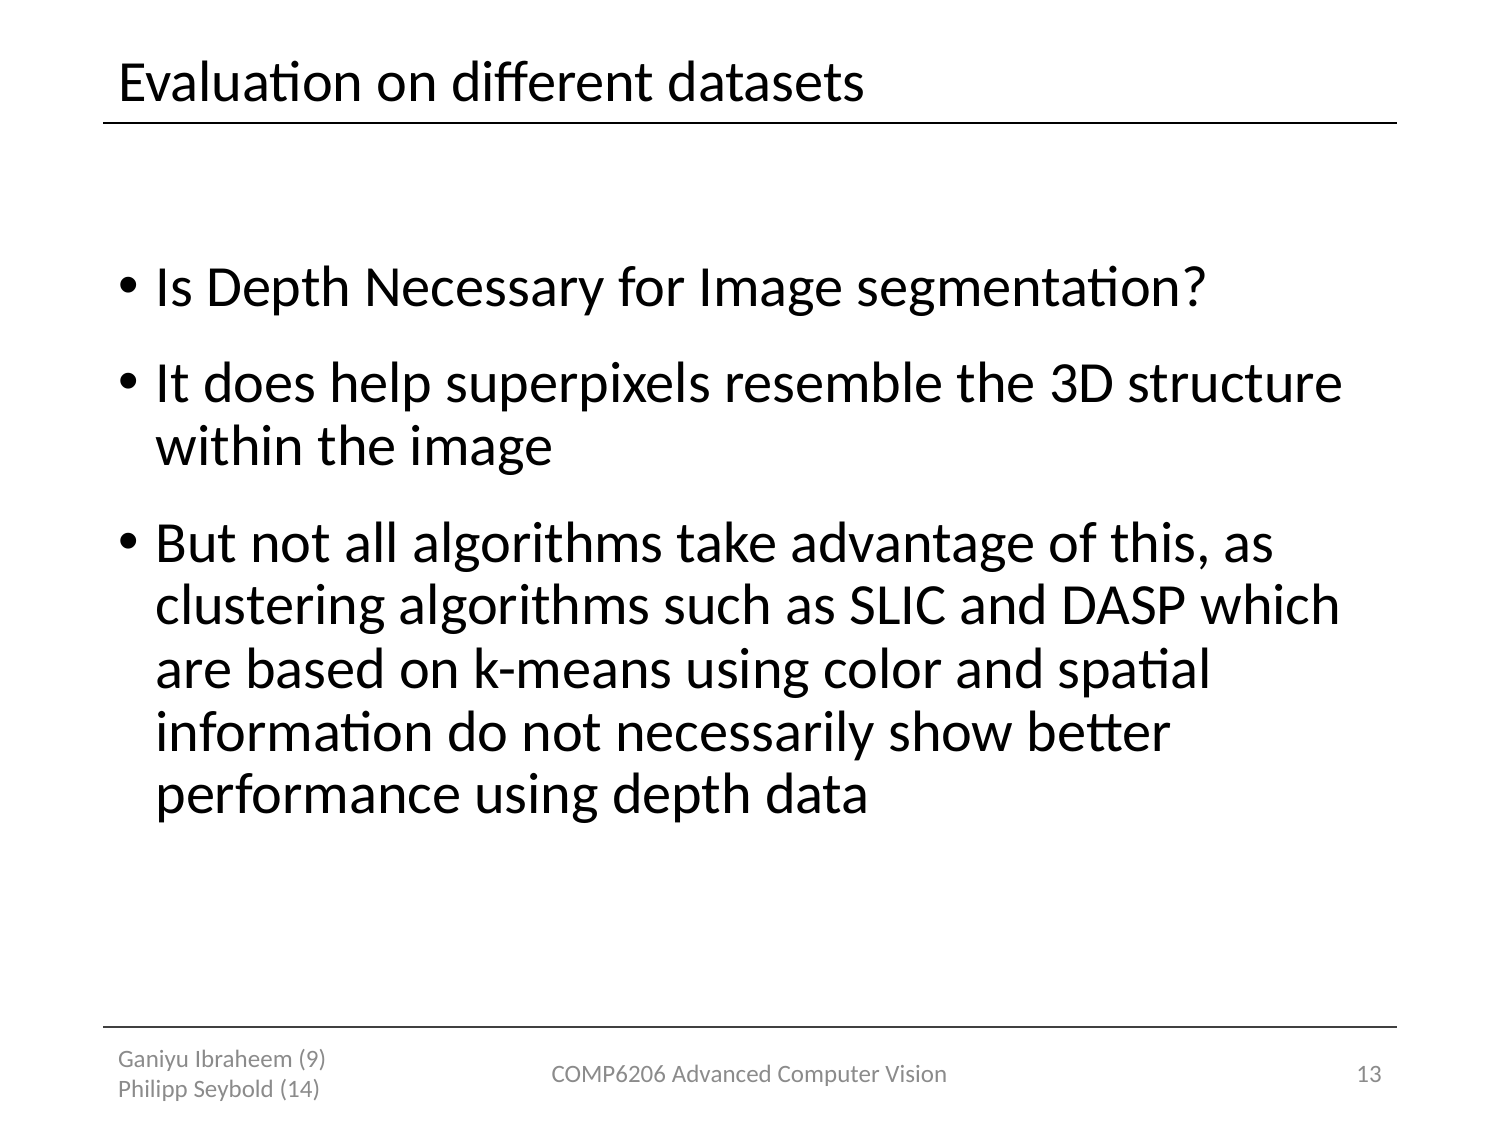

# Evaluation on different datasets
Is Depth Necessary for Image segmentation?
It does help superpixels resemble the 3D structure within the image
But not all algorithms take advantage of this, as clustering algorithms such as SLIC and DASP which are based on k-means using color and spatial information do not necessarily show better performance using depth data
Ganiyu Ibraheem (9)  Philipp Seybold (14)
COMP6206 Advanced Computer Vision
13